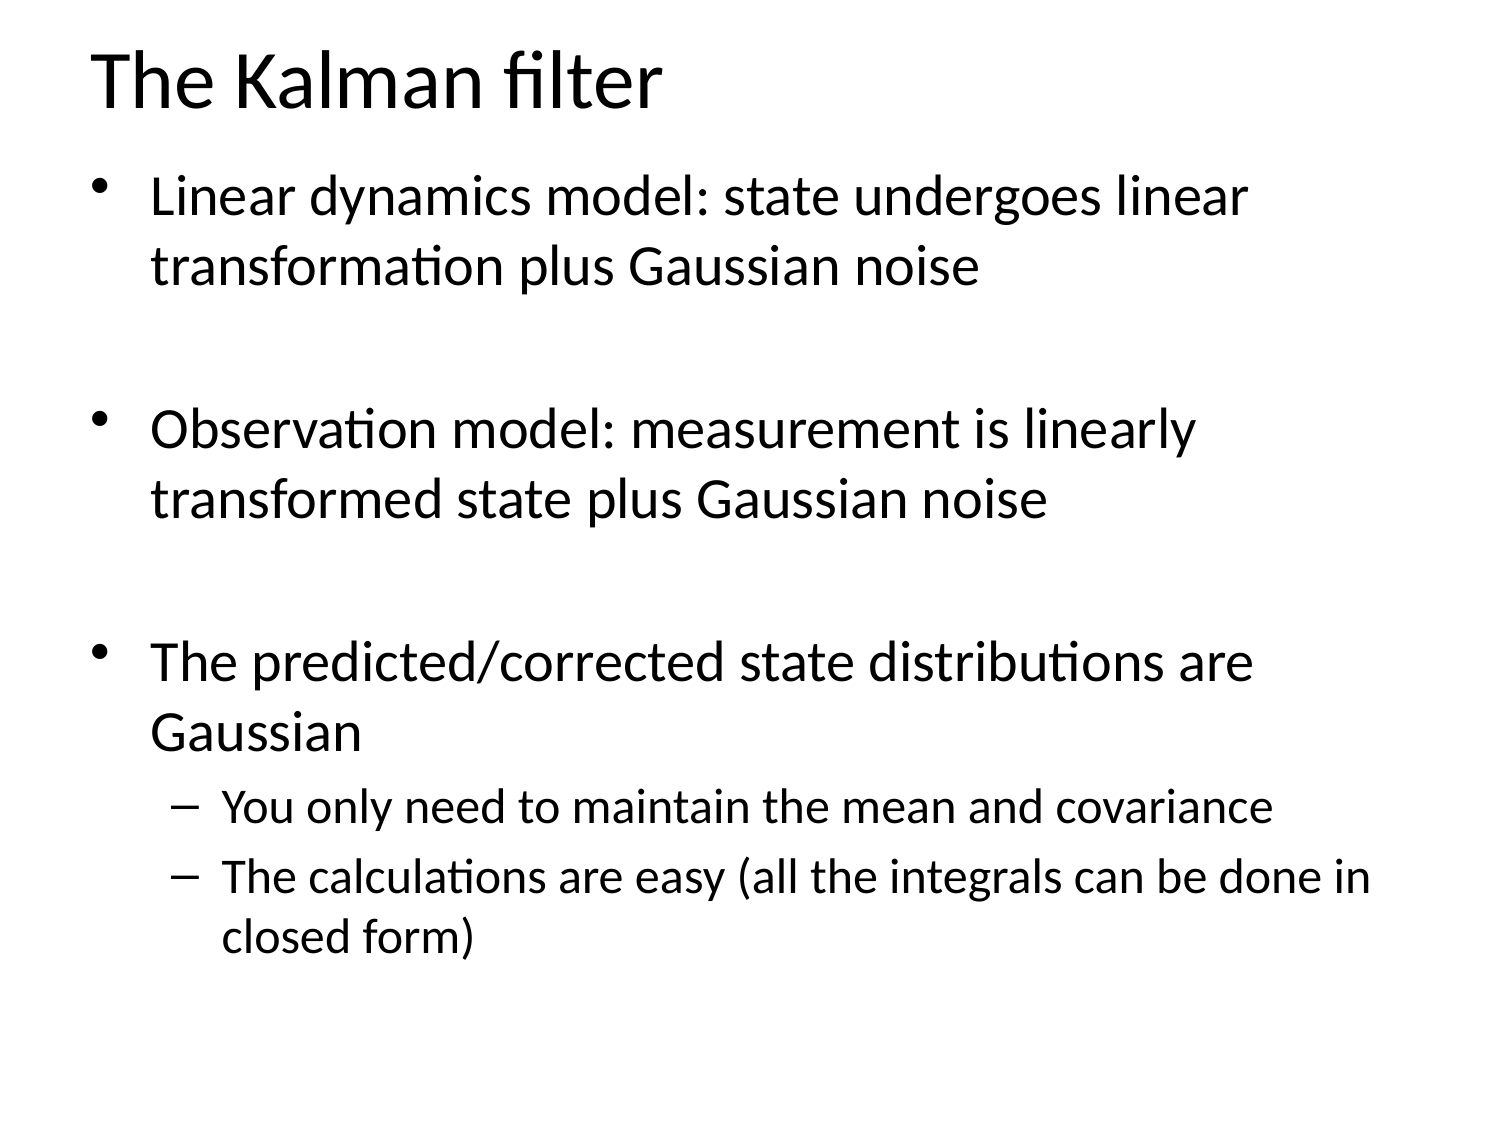

# The Kalman filter
Linear dynamics model: state undergoes linear transformation plus Gaussian noise

Observation model: measurement is linearly transformed state plus Gaussian noise

The predicted/corrected state distributions are Gaussian
You only need to maintain the mean and covariance
The calculations are easy (all the integrals can be done in closed form)